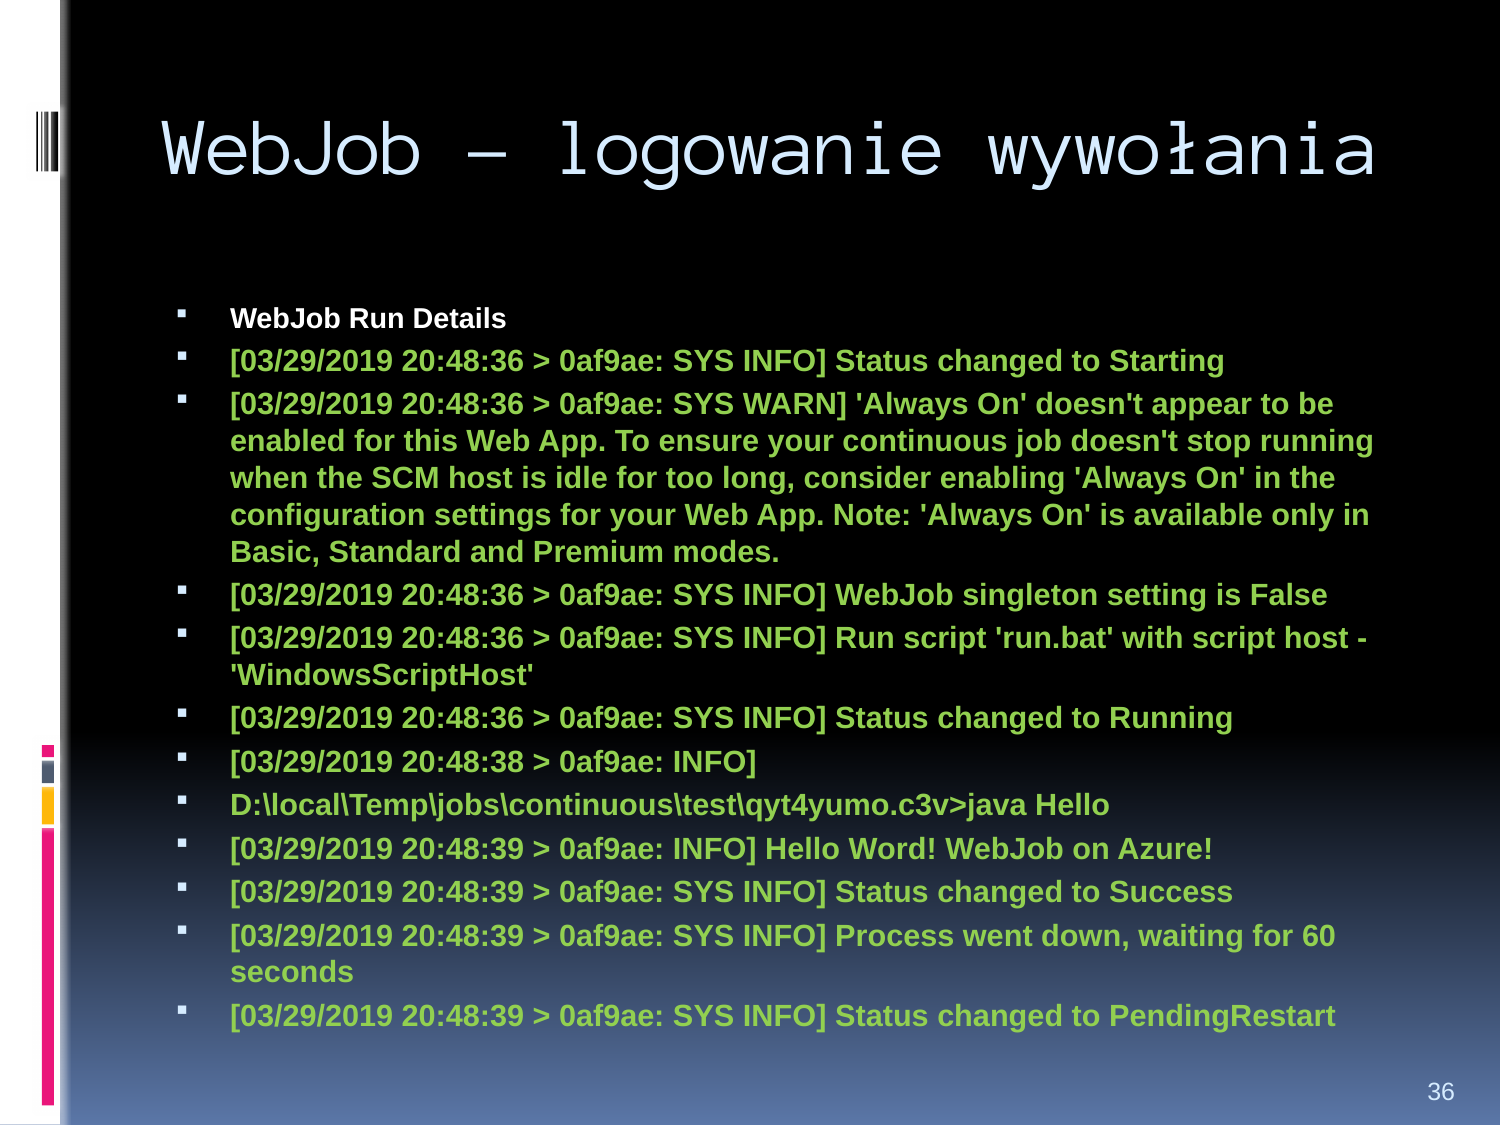

# WebJob – logowanie wywołania
WebJob Run Details
[03/29/2019 20:48:36 > 0af9ae: SYS INFO] Status changed to Starting
[03/29/2019 20:48:36 > 0af9ae: SYS WARN] 'Always On' doesn't appear to be enabled for this Web App. To ensure your continuous job doesn't stop running when the SCM host is idle for too long, consider enabling 'Always On' in the configuration settings for your Web App. Note: 'Always On' is available only in Basic, Standard and Premium modes.
[03/29/2019 20:48:36 > 0af9ae: SYS INFO] WebJob singleton setting is False
[03/29/2019 20:48:36 > 0af9ae: SYS INFO] Run script 'run.bat' with script host - 'WindowsScriptHost'
[03/29/2019 20:48:36 > 0af9ae: SYS INFO] Status changed to Running
[03/29/2019 20:48:38 > 0af9ae: INFO]
D:\local\Temp\jobs\continuous\test\qyt4yumo.c3v>java Hello
[03/29/2019 20:48:39 > 0af9ae: INFO] Hello Word! WebJob on Azure!
[03/29/2019 20:48:39 > 0af9ae: SYS INFO] Status changed to Success
[03/29/2019 20:48:39 > 0af9ae: SYS INFO] Process went down, waiting for 60 seconds
[03/29/2019 20:48:39 > 0af9ae: SYS INFO] Status changed to PendingRestart
36